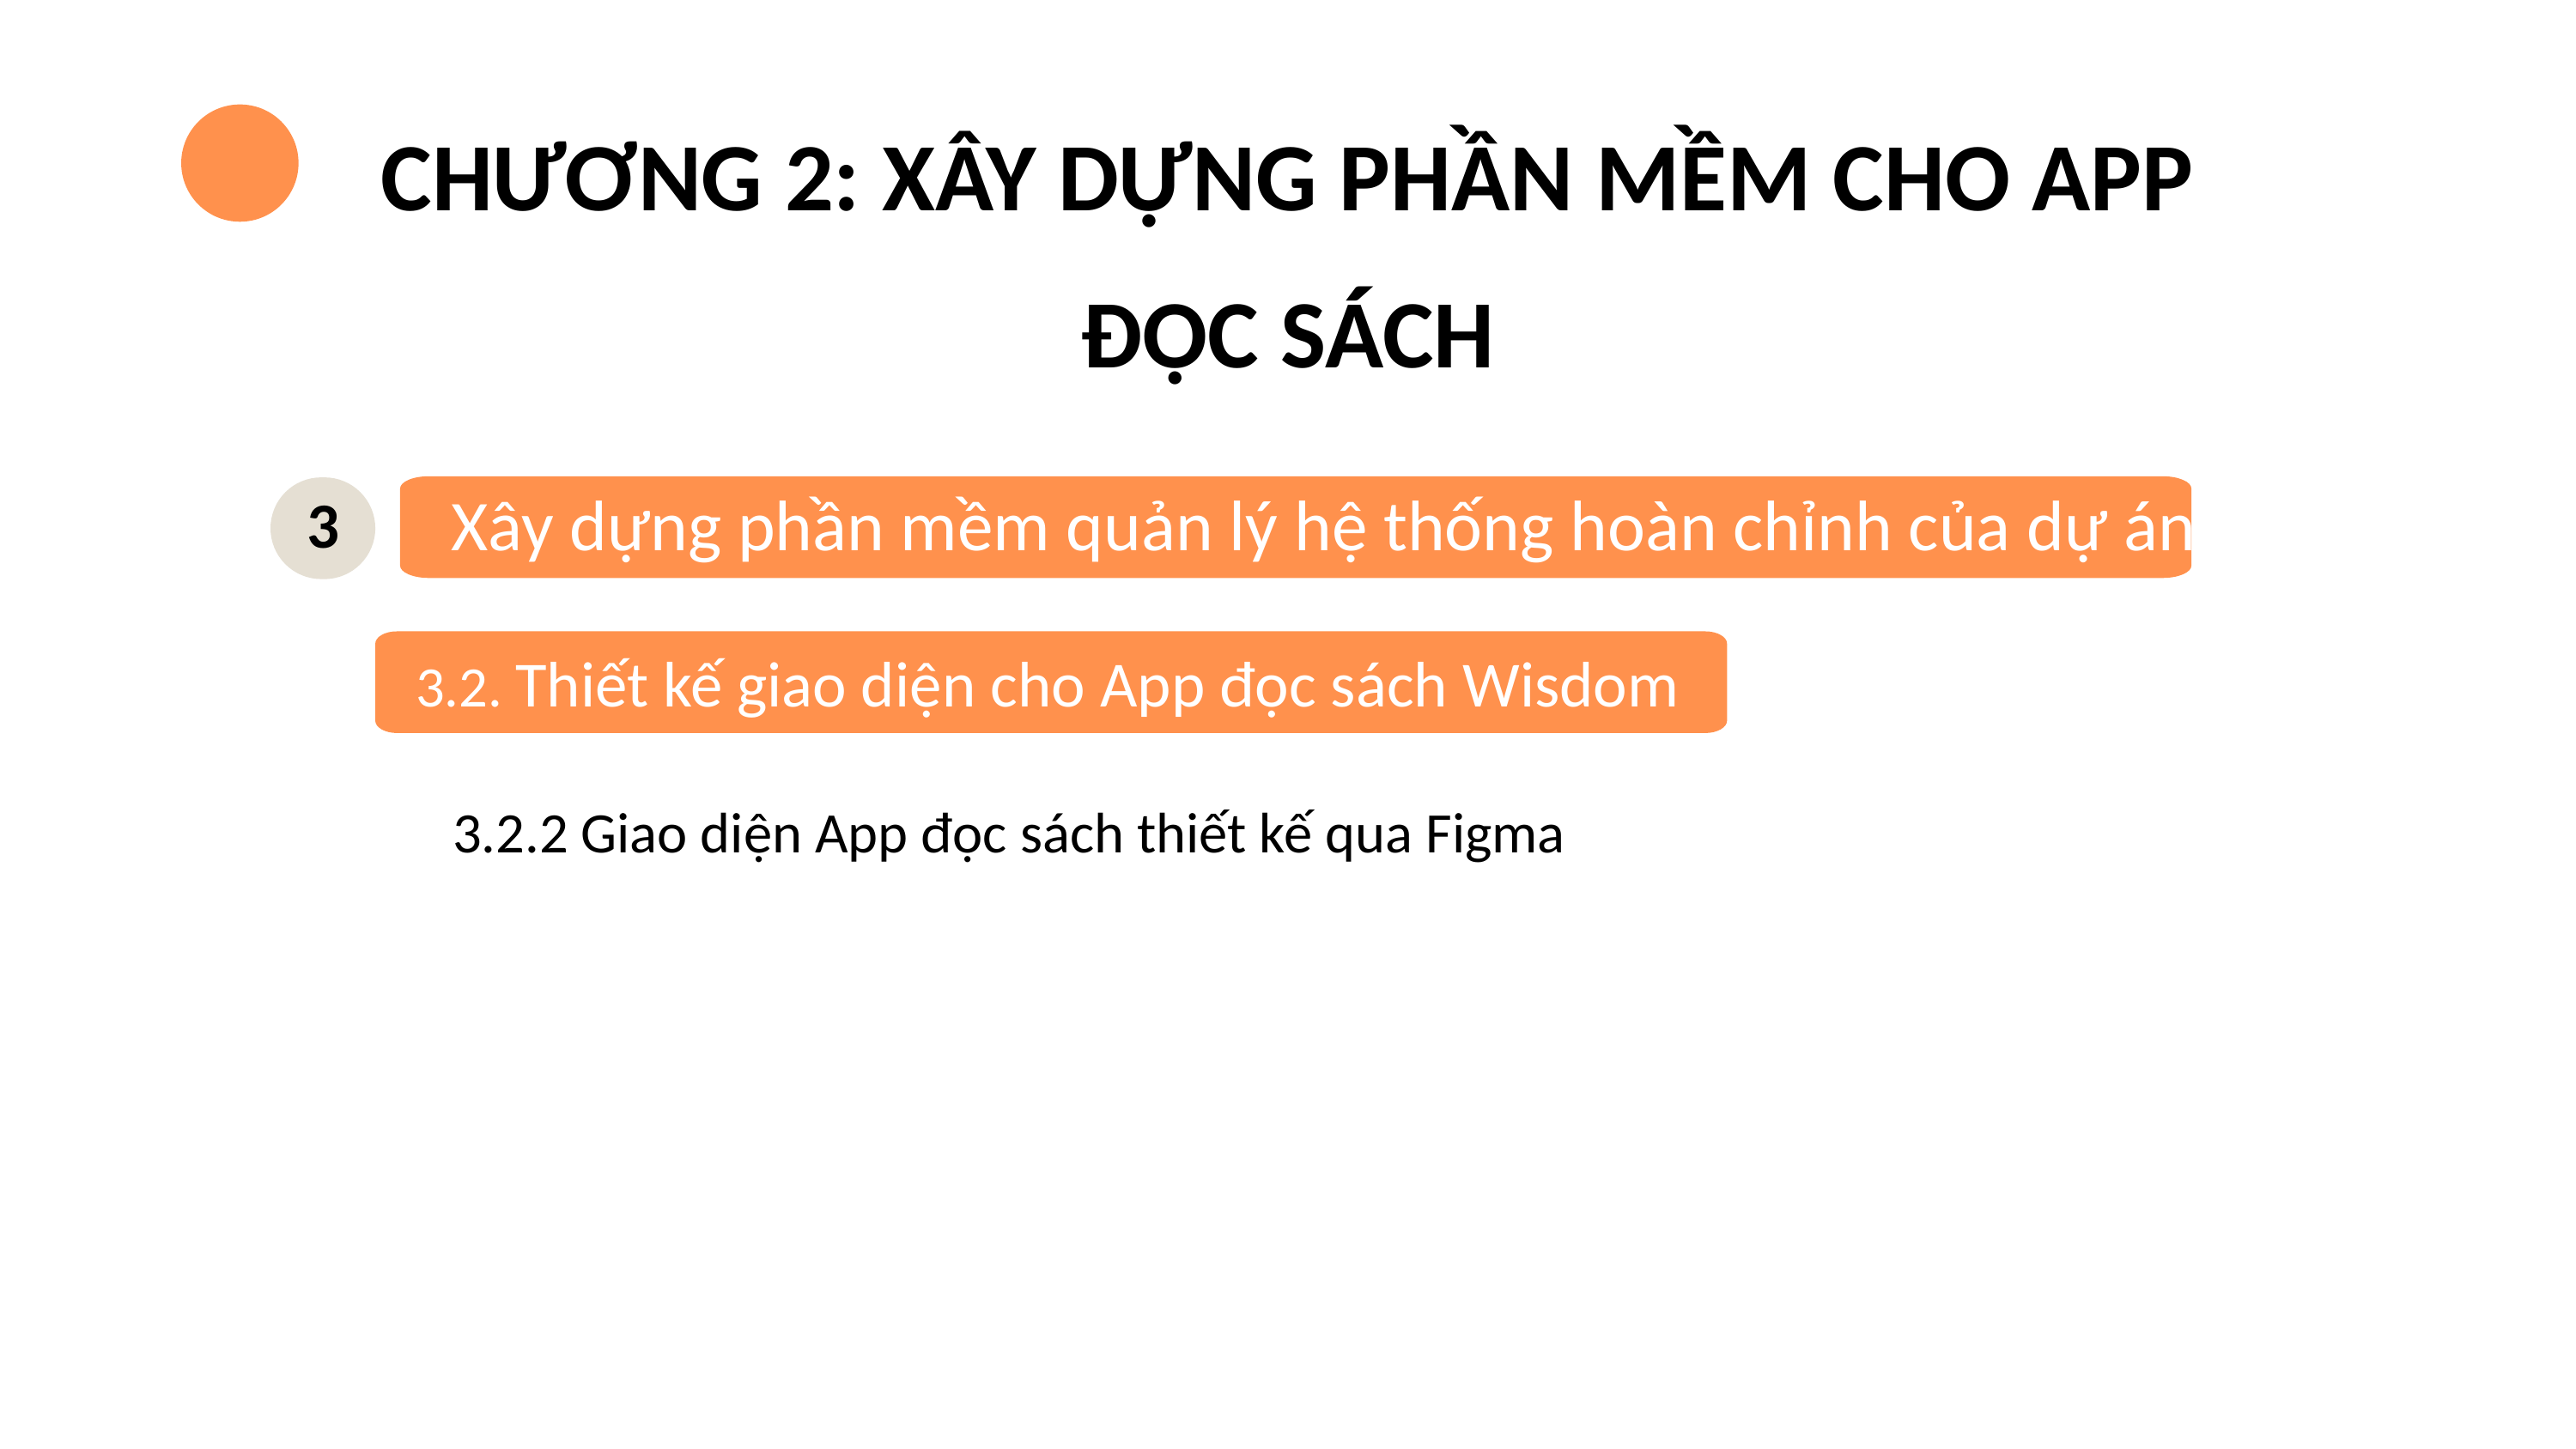

CHƯƠNG 2: XÂY DỰNG PHẦN MỀM CHO APP ĐỌC SÁCH

3

Xây dựng phần mềm quản lý hệ thống hoàn chỉnh của dự án

3.2. Thiết kế giao diện cho App đọc sách Wisdom

3.2.2 Giao diện App đọc sách thiết kế qua Figma